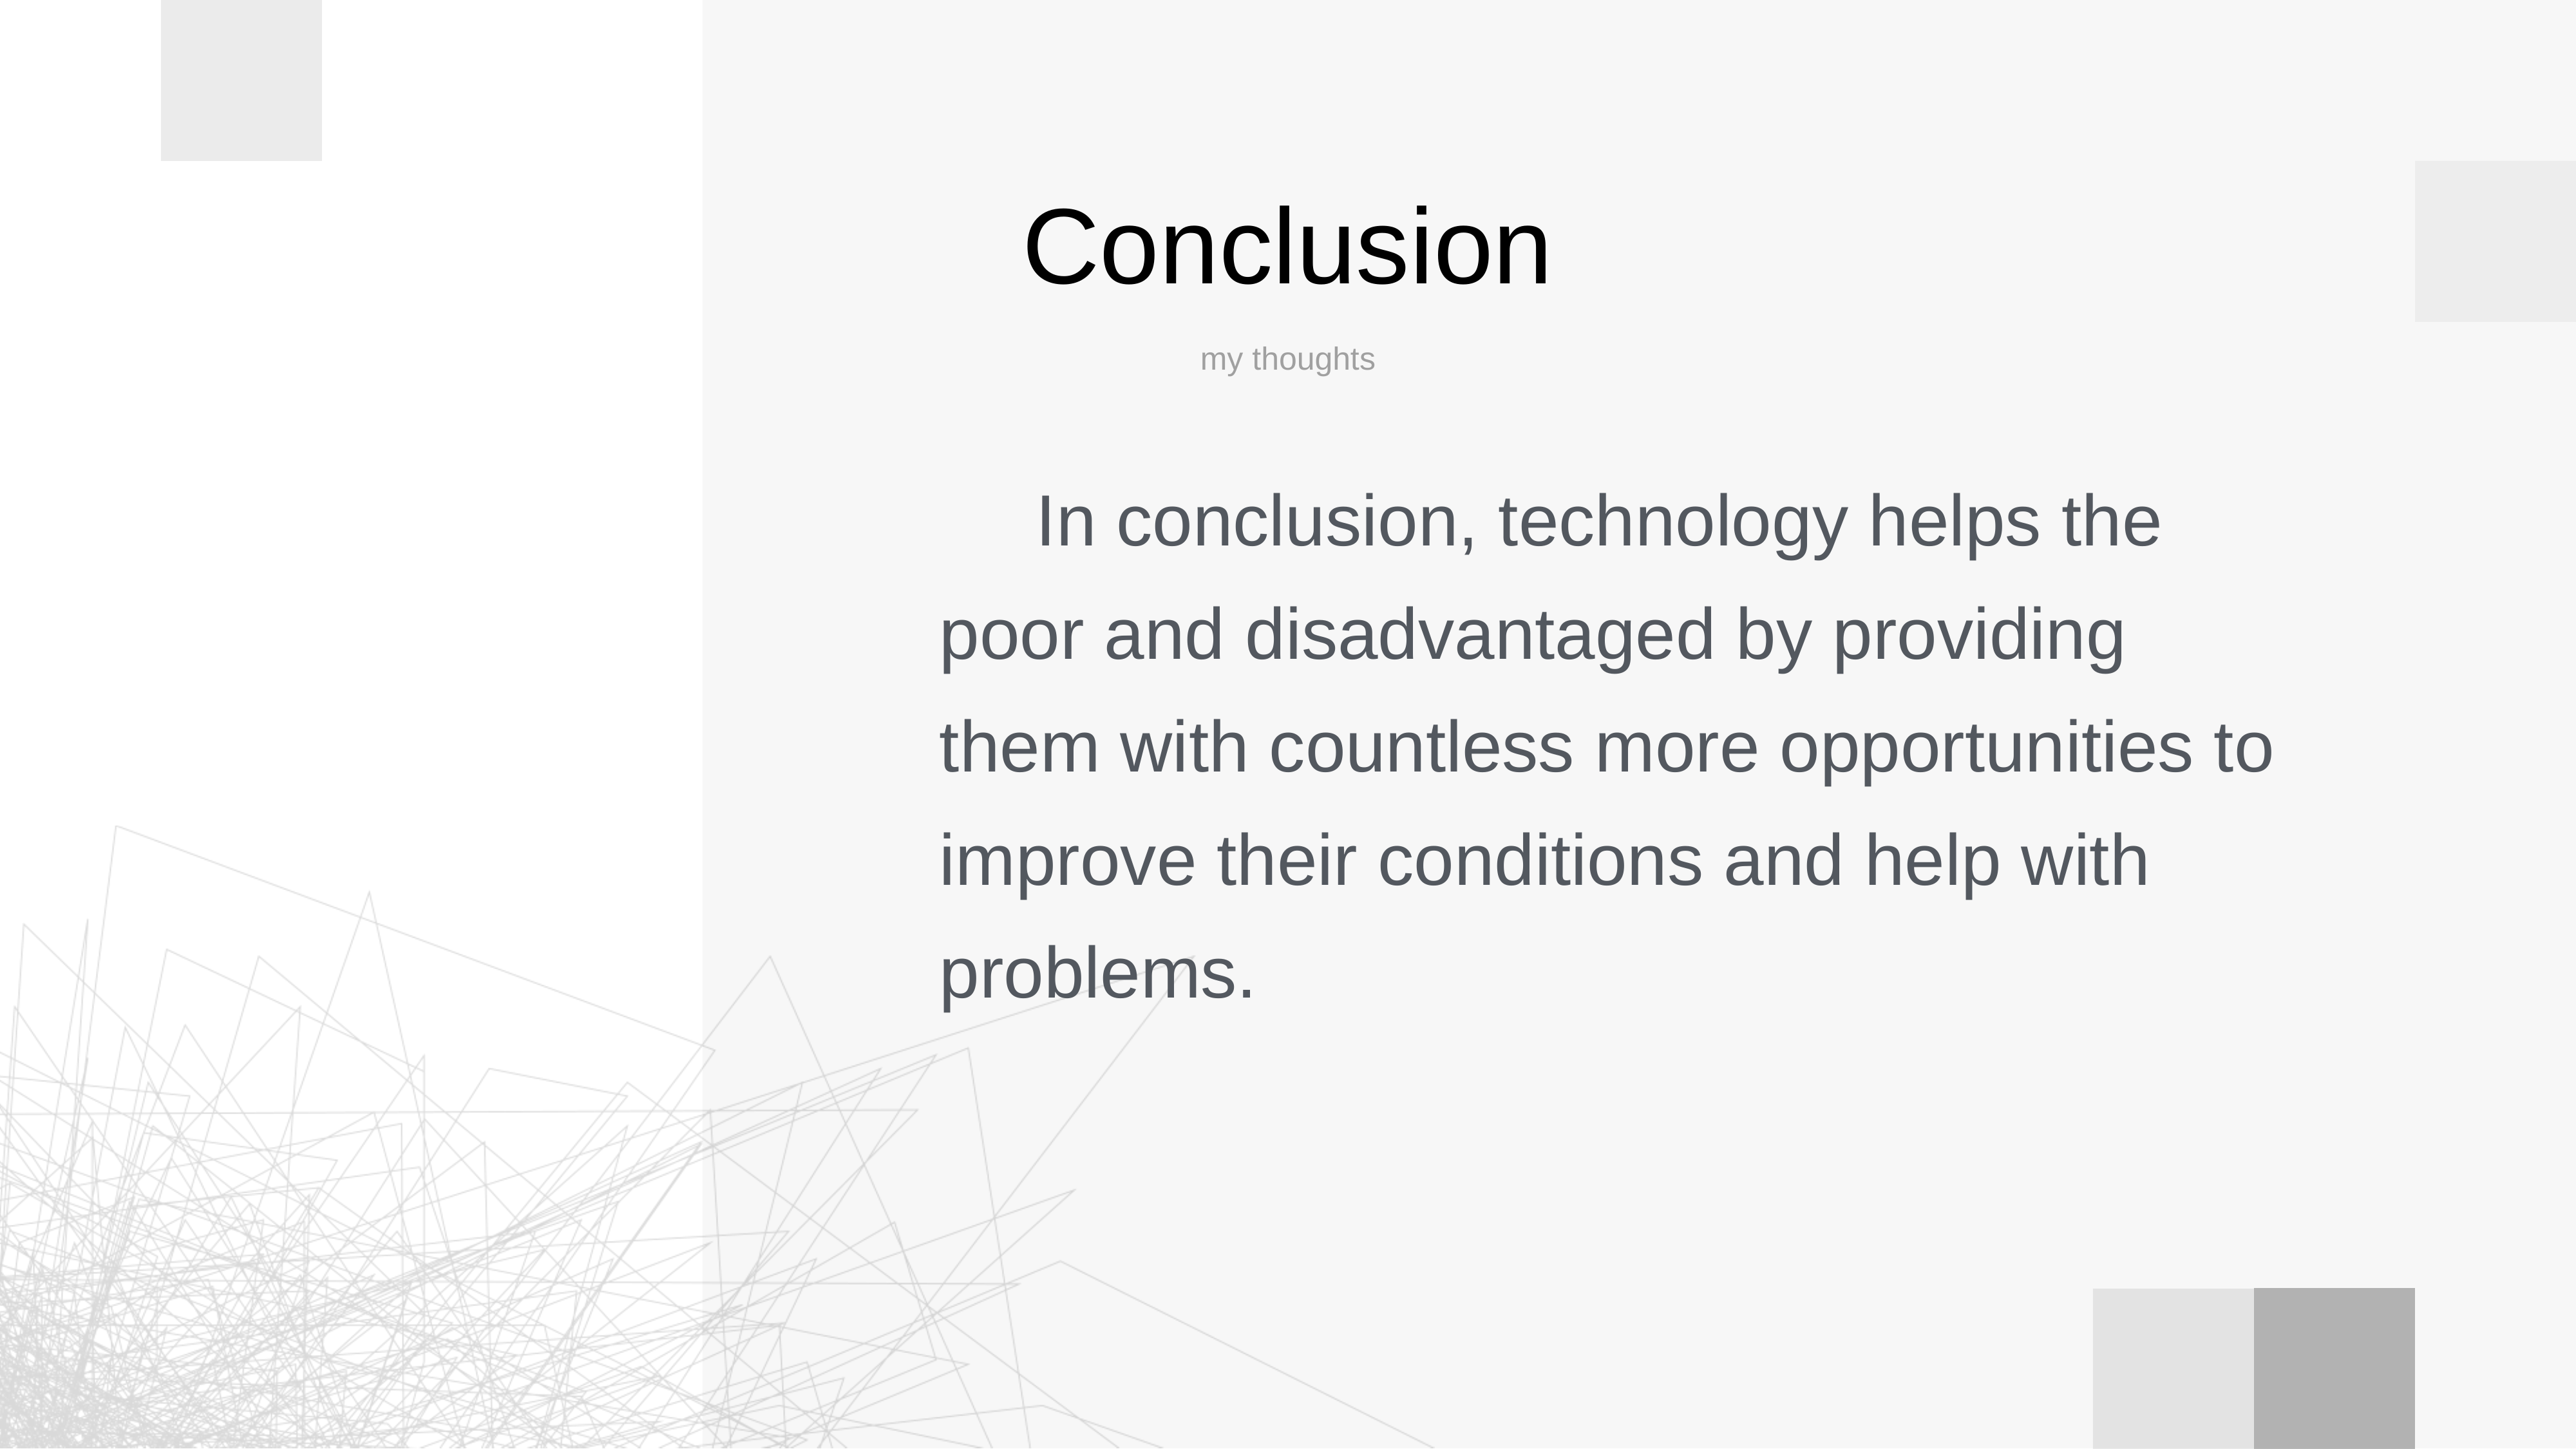

# Conclusion

my thoughts

	In conclusion, technology helps the poor and disadvantaged by providing them with countless more opportunities to improve their conditions and help with problems.

29